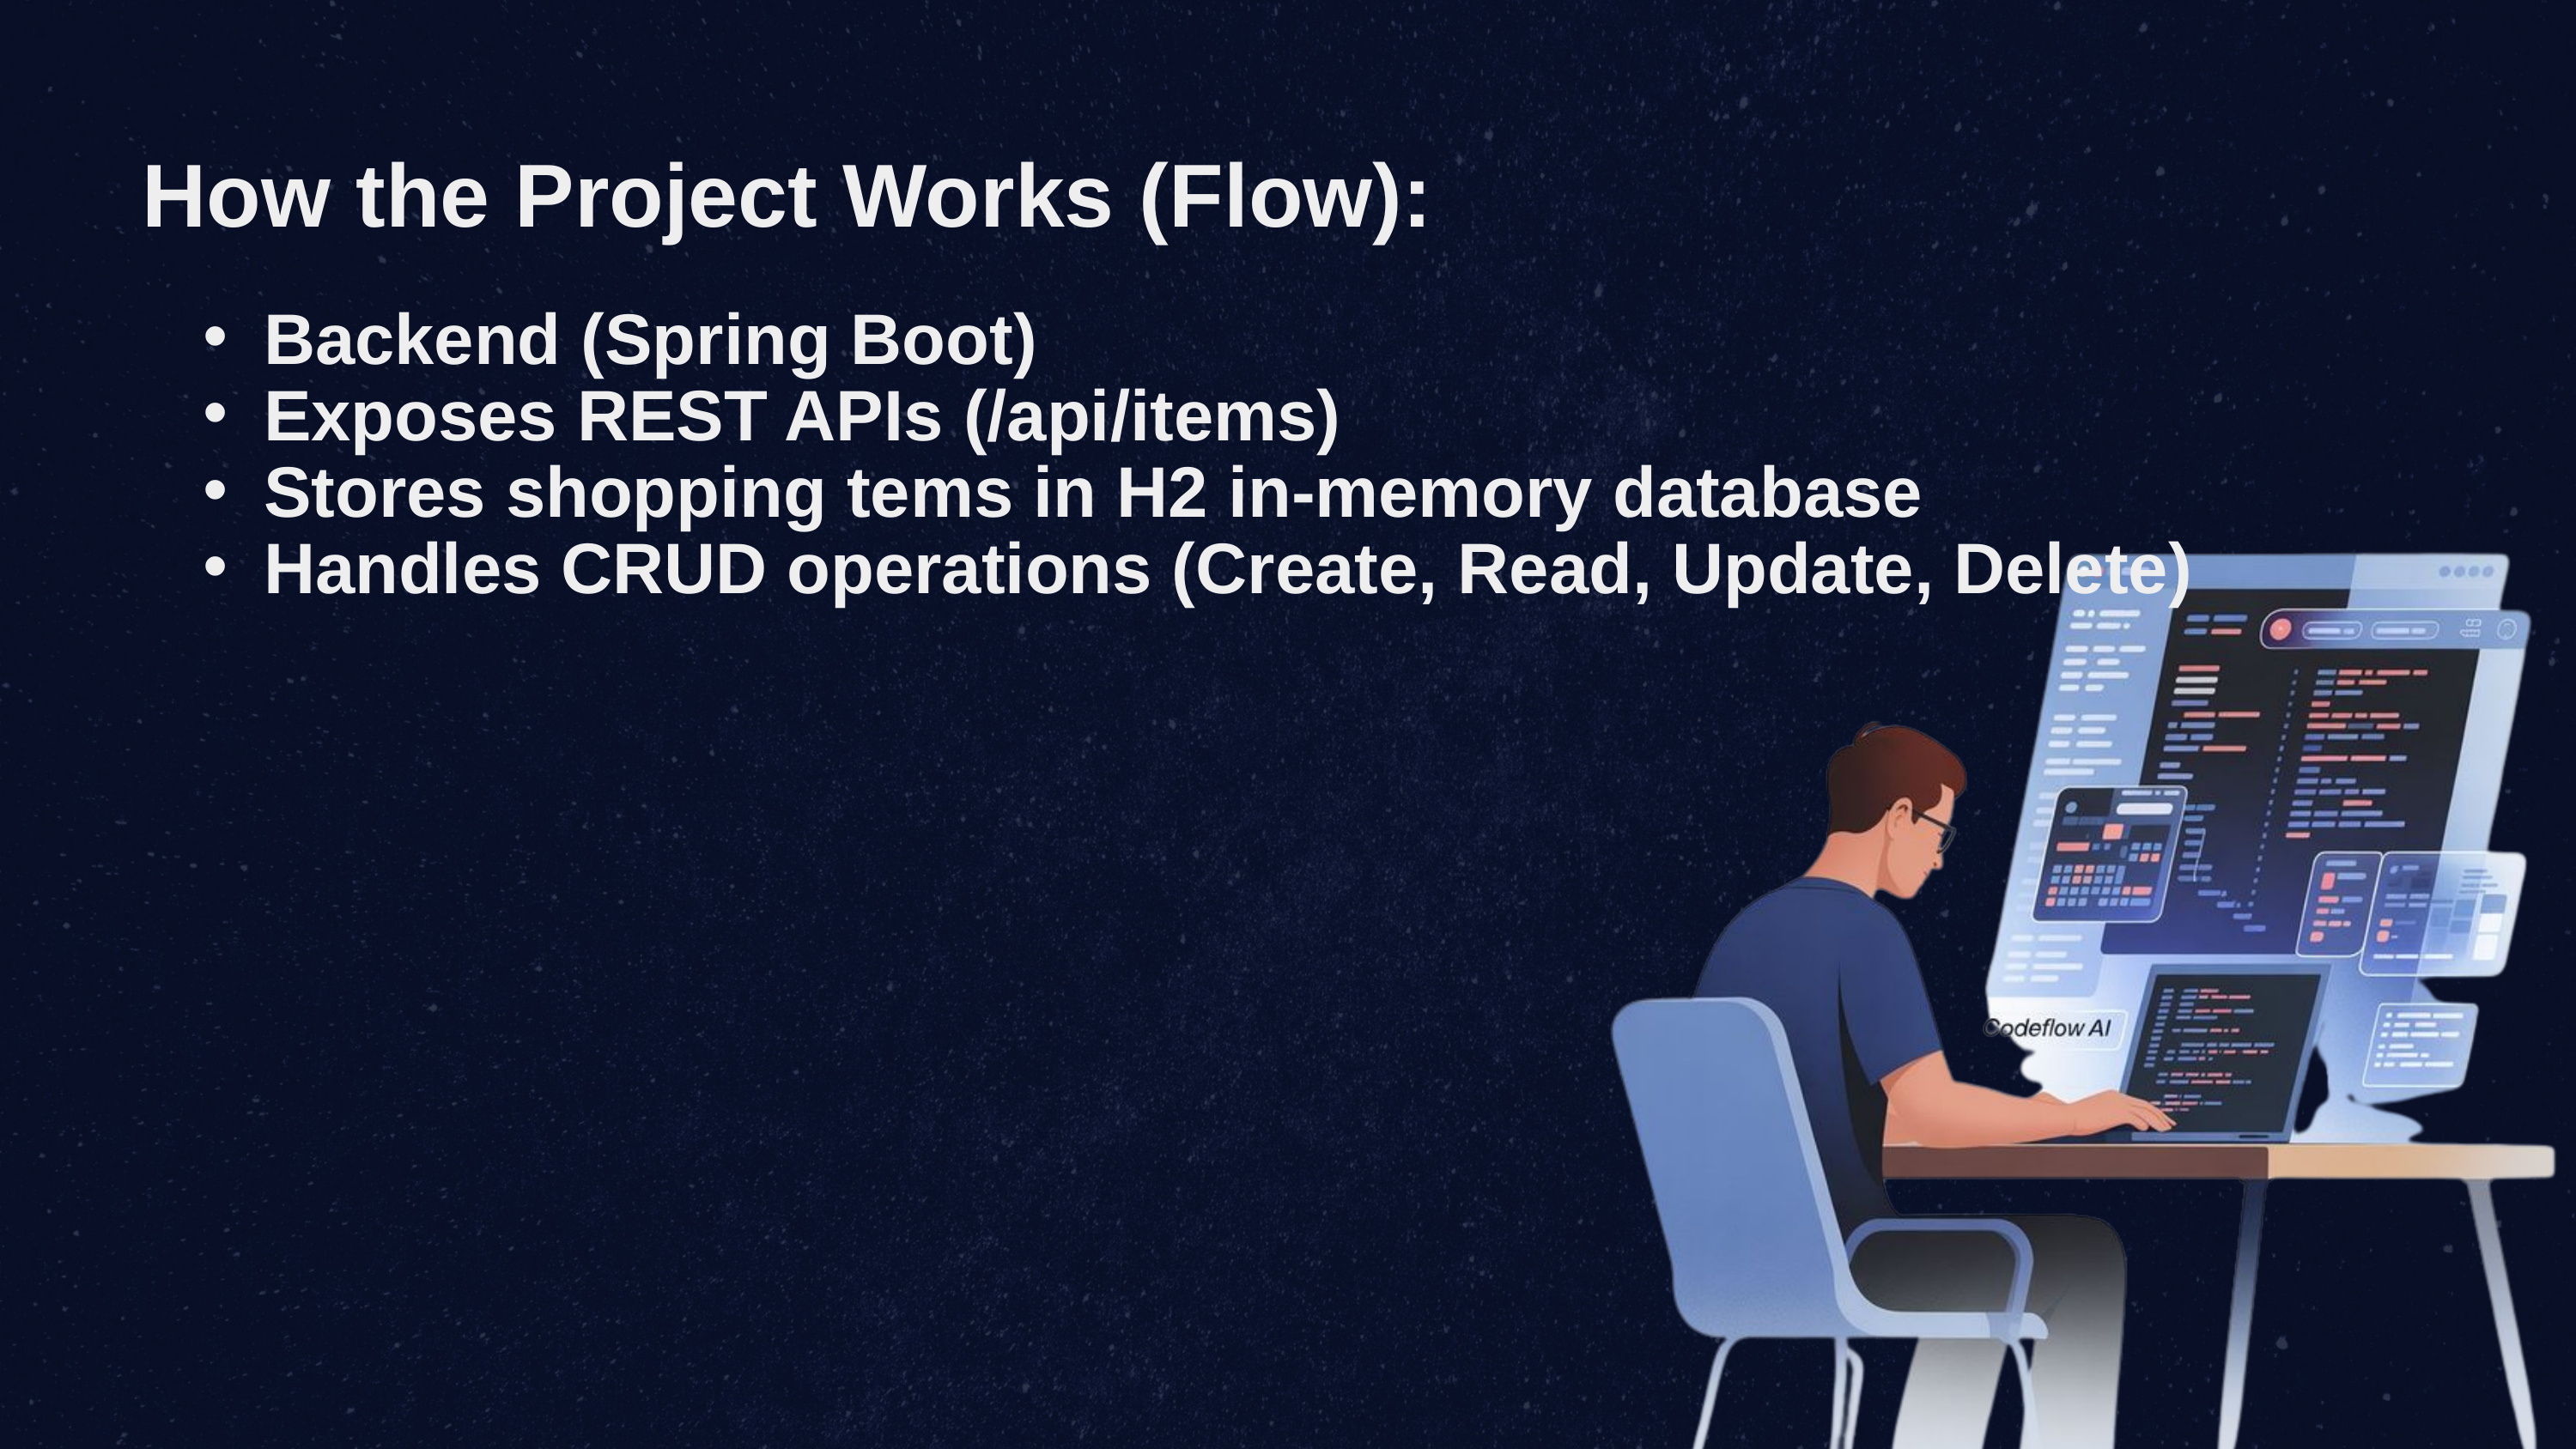

How the Project Works (Flow):

Backend (Spring Boot)
Exposes REST APIs (/api/items)
Stores shopping tems in H2 in-memory database
Handles CRUD operations (Create, Read, Update, Delete)